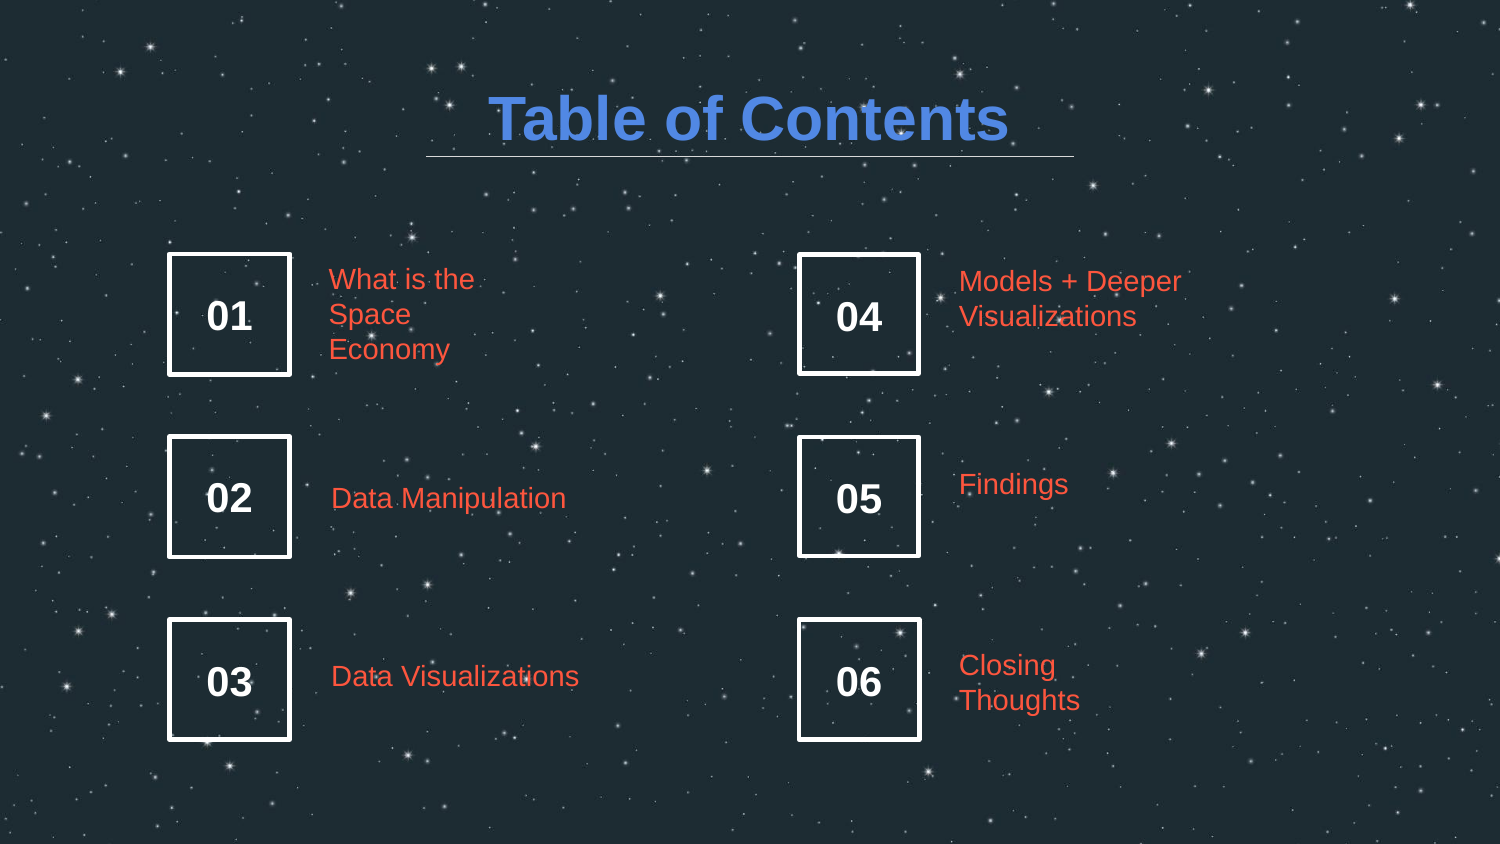

Table of Contents
# What is the Space Economy
Models + Deeper Visualizations

01
04

Findings
Data Manipulation
02
05

Closing Thoughts
Data Visualizations
03
06